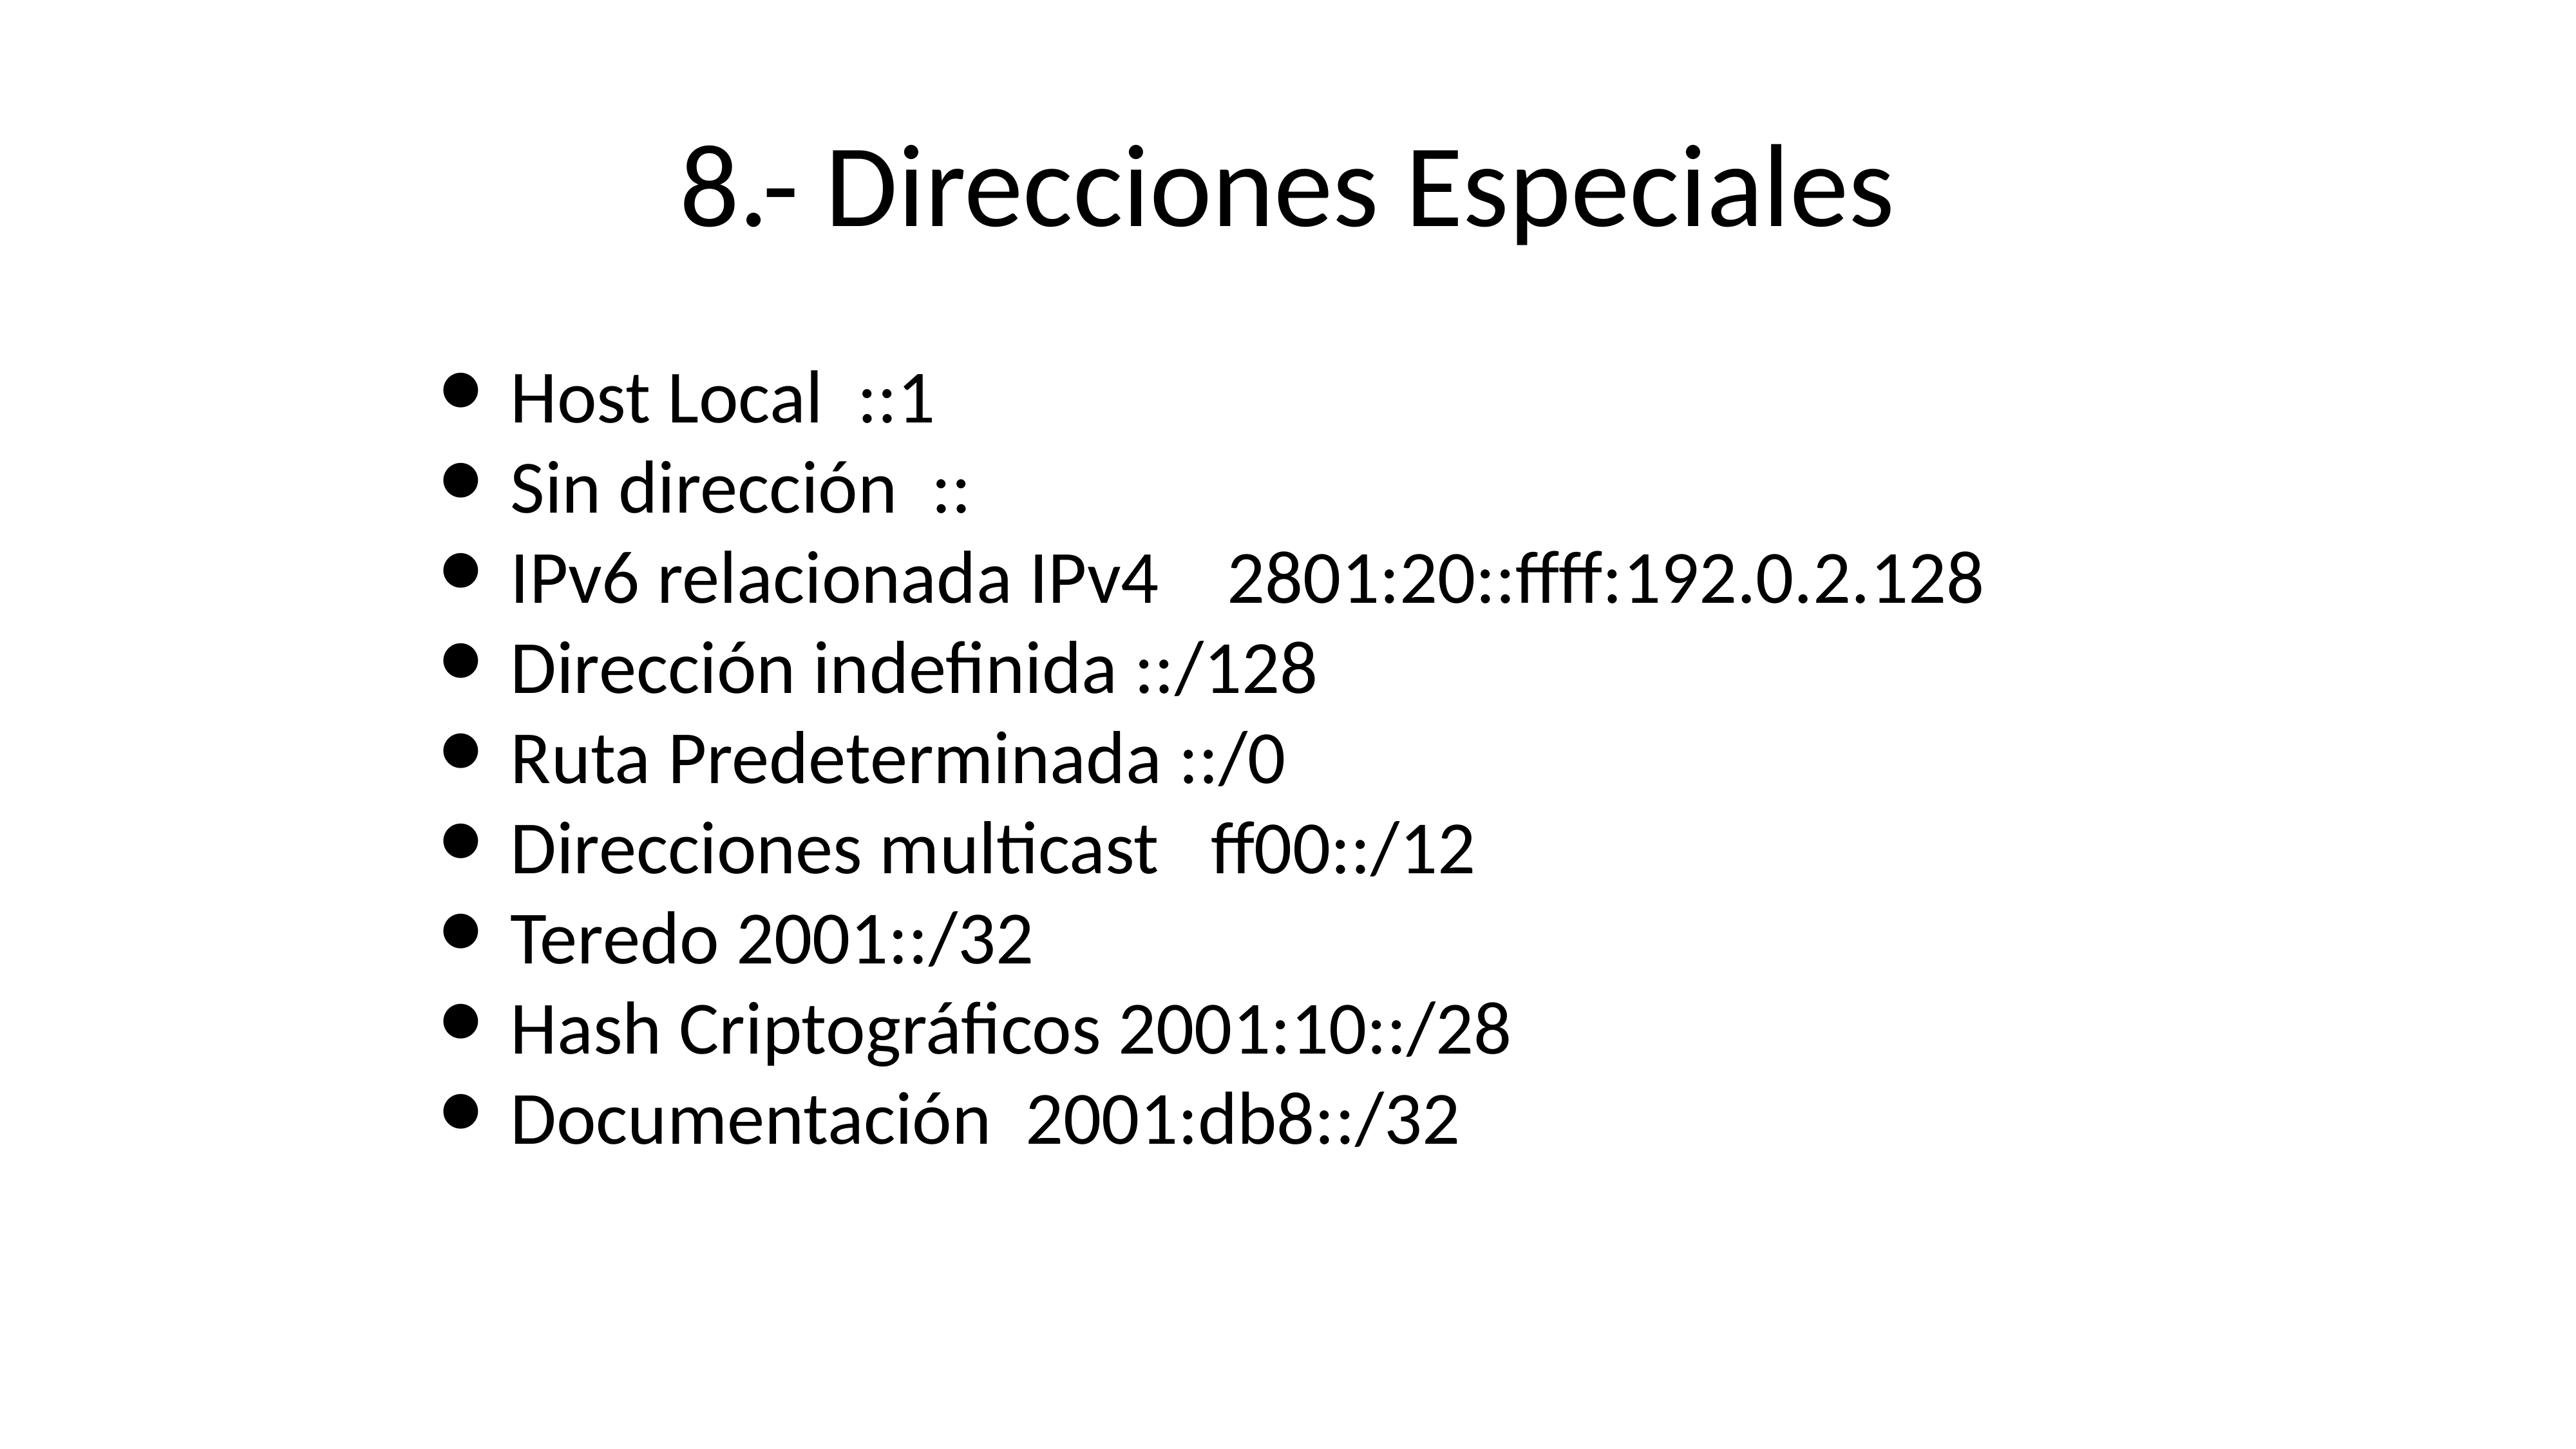

# 8.- Direcciones Especiales
Host Local  ::1
Sin dirección  ::
IPv6 relacionada IPv4    2801:20::ffff:192.0.2.128
Dirección indefinida ::/128
Ruta Predeterminada ::/0
Direcciones multicast   ff00::/12
Teredo 2001::/32
Hash Criptográficos 2001:10::/28
Documentación  2001:db8::/32